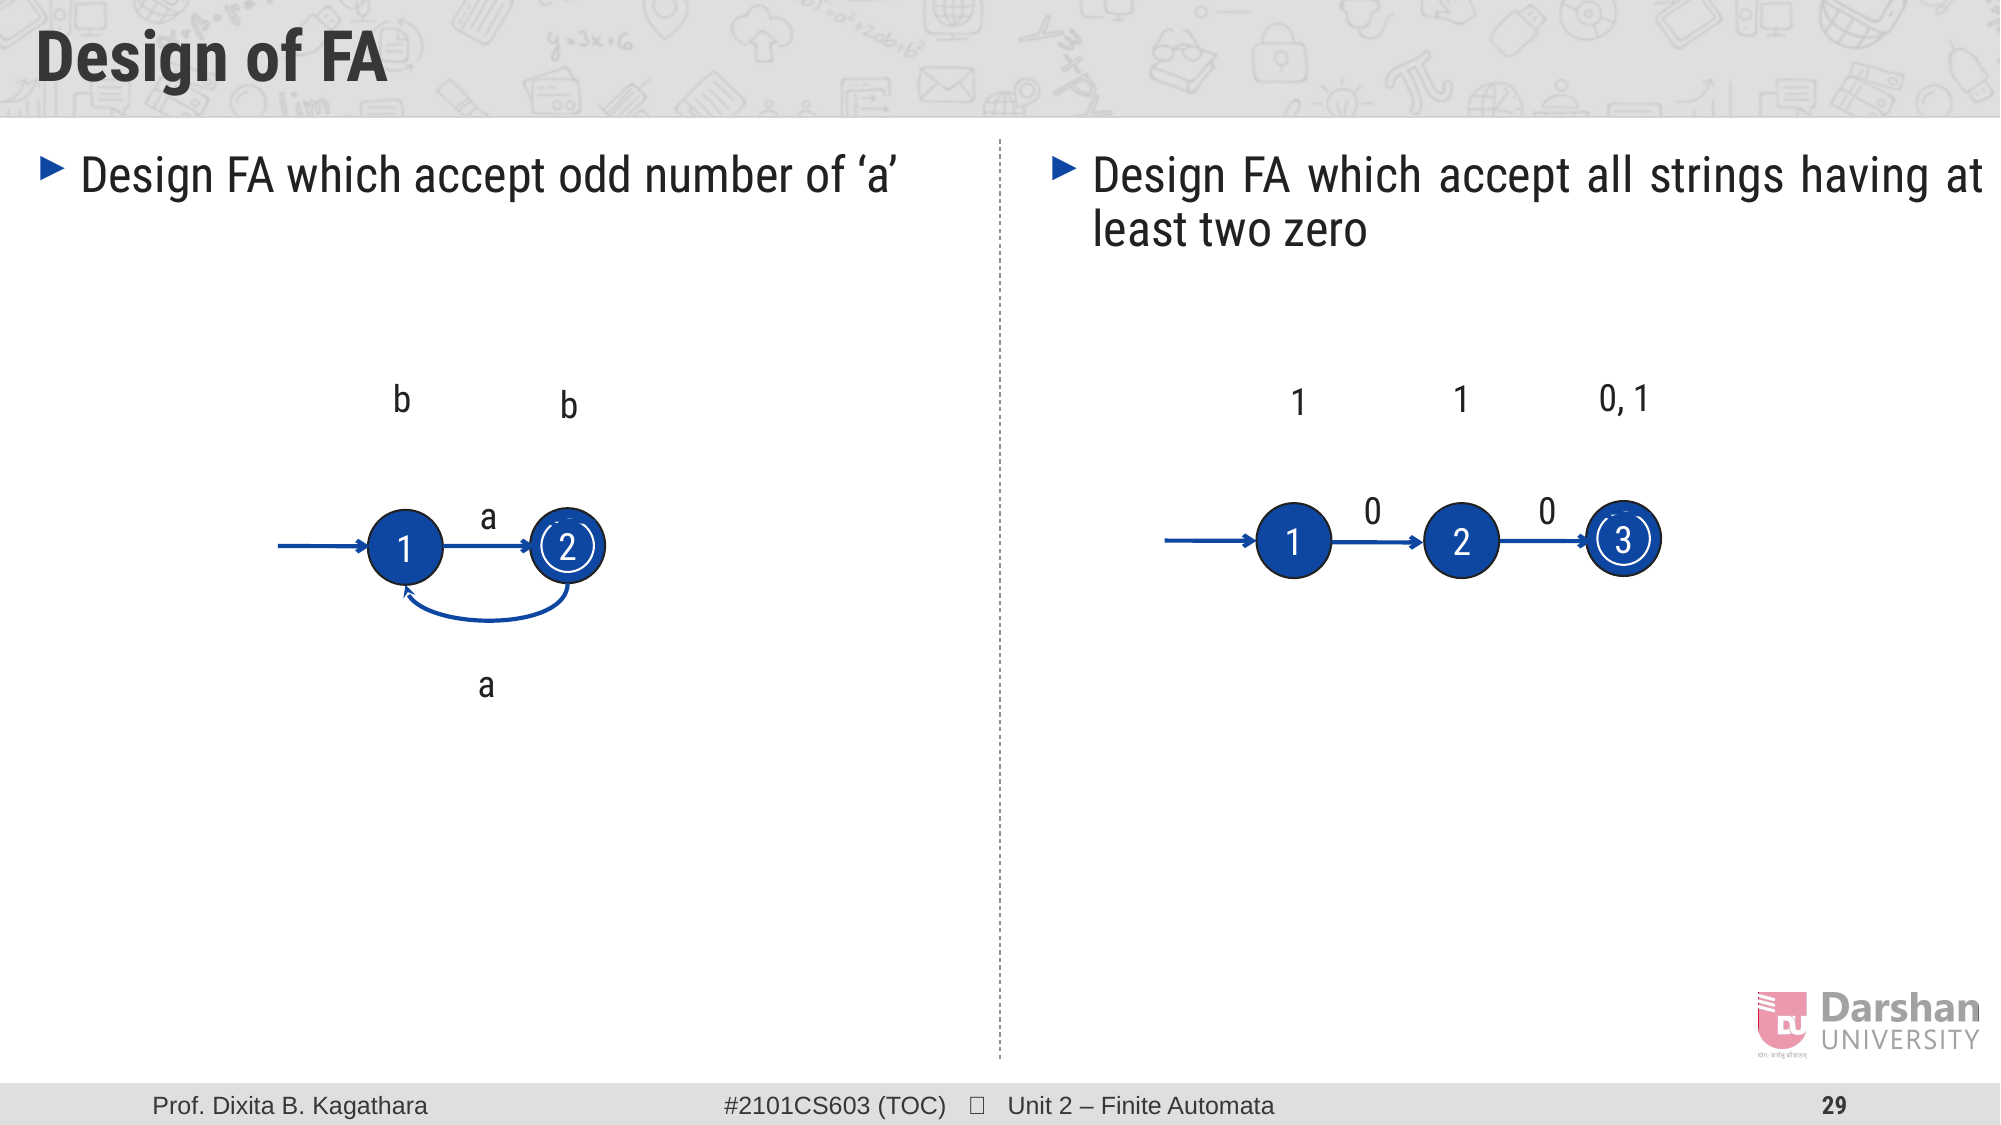

# Design of FA
Design FA which accept odd number of ‘a’

Design FA which accept all strings having at least two zero

0, 1
b
1
1
b
0
0
a
3
1
2
2
1

a